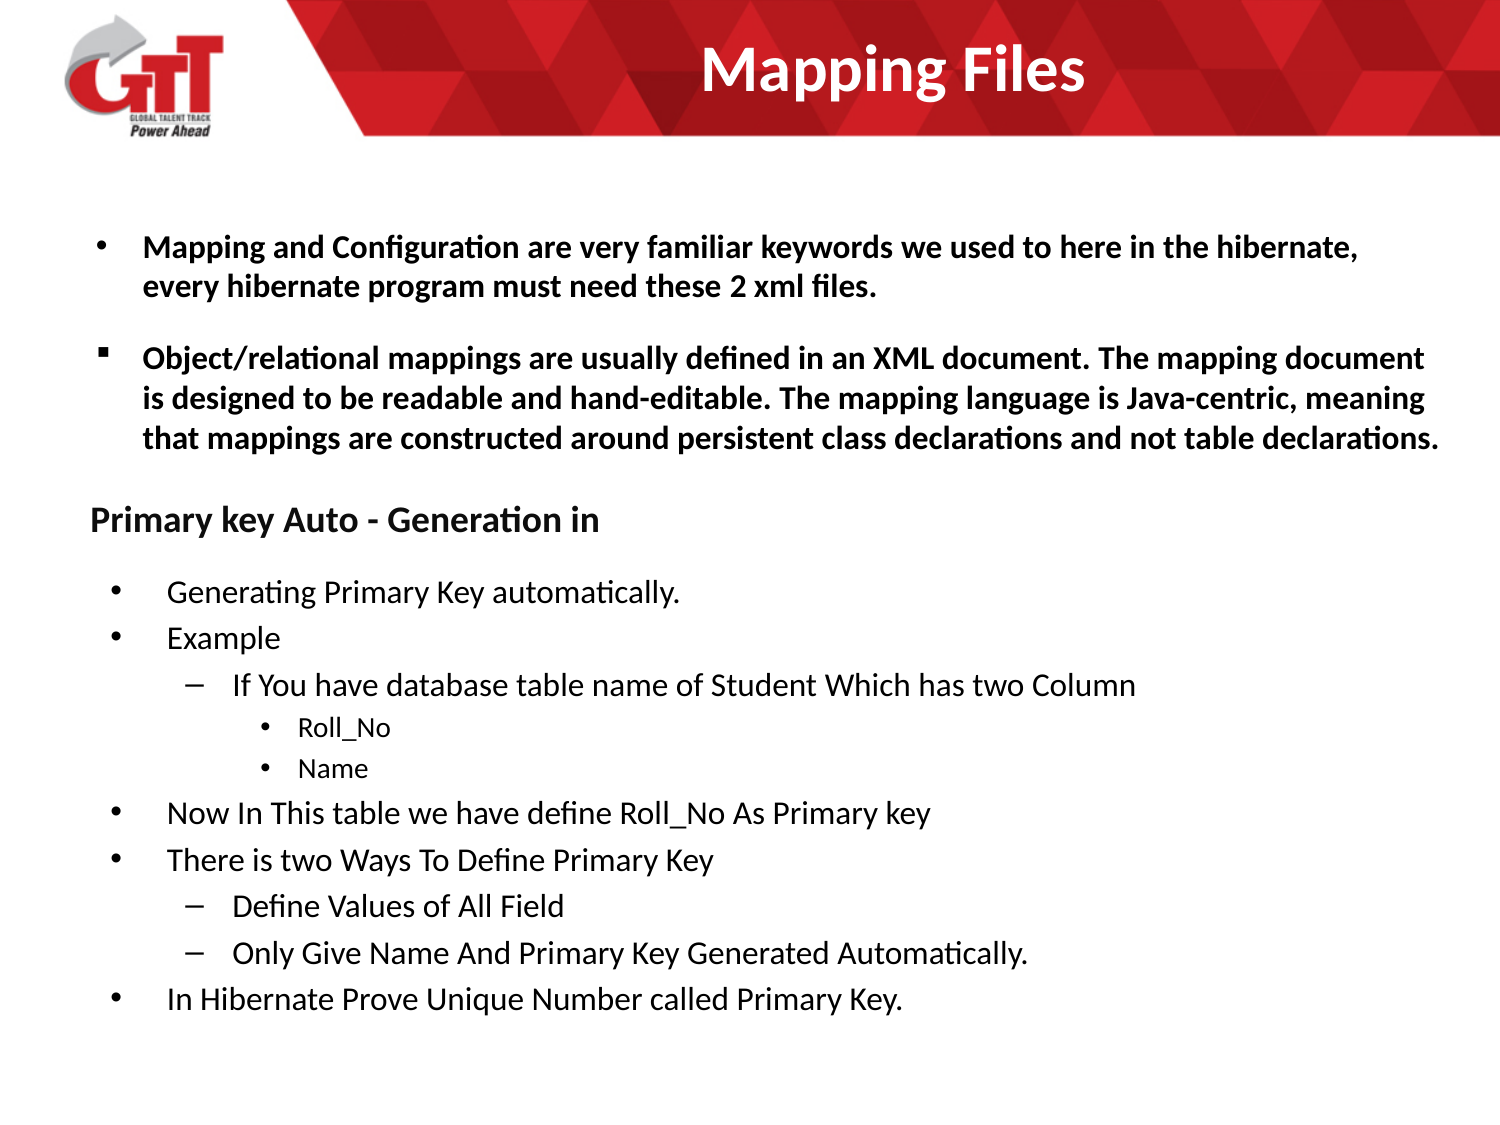

# Mapping Files
Mapping and Configuration are very familiar keywords we used to here in the hibernate, every hibernate program must need these 2 xml files.
Object/relational mappings are usually defined in an XML document. The mapping document is designed to be readable and hand-editable. The mapping language is Java-centric, meaning that mappings are constructed around persistent class declarations and not table declarations.

Primary key Auto - Generation in
Generating Primary Key automatically.
Example
If You have database table name of Student Which has two Column
Roll_No
Name
Now In This table we have define Roll_No As Primary key
There is two Ways To Define Primary Key
Define Values of All Field
Only Give Name And Primary Key Generated Automatically.
In Hibernate Prove Unique Number called Primary Key.